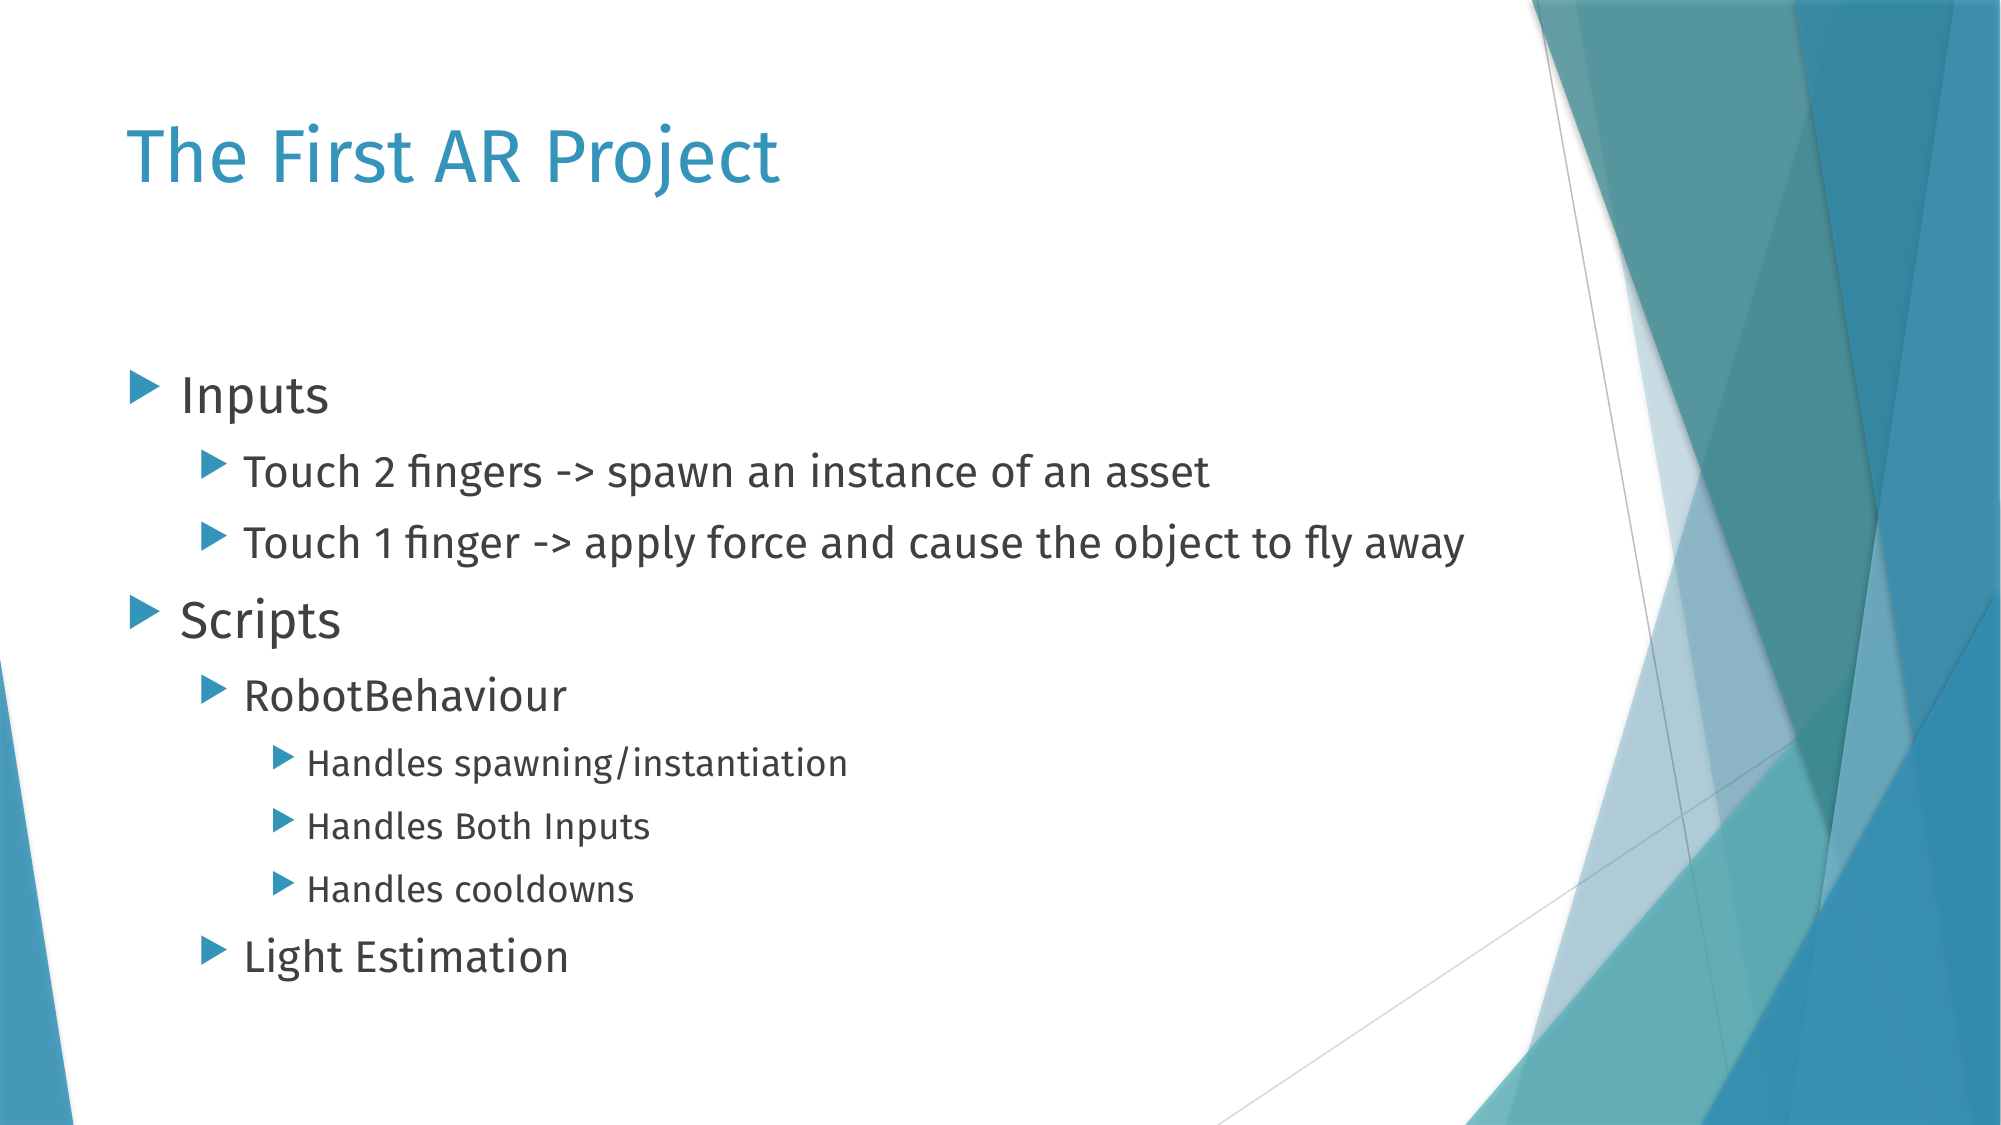

# The First AR Project
Inputs
Touch 2 fingers -> spawn an instance of an asset
Touch 1 finger -> apply force and cause the object to fly away
Scripts
RobotBehaviour
Handles spawning/instantiation
Handles Both Inputs
Handles cooldowns
Light Estimation